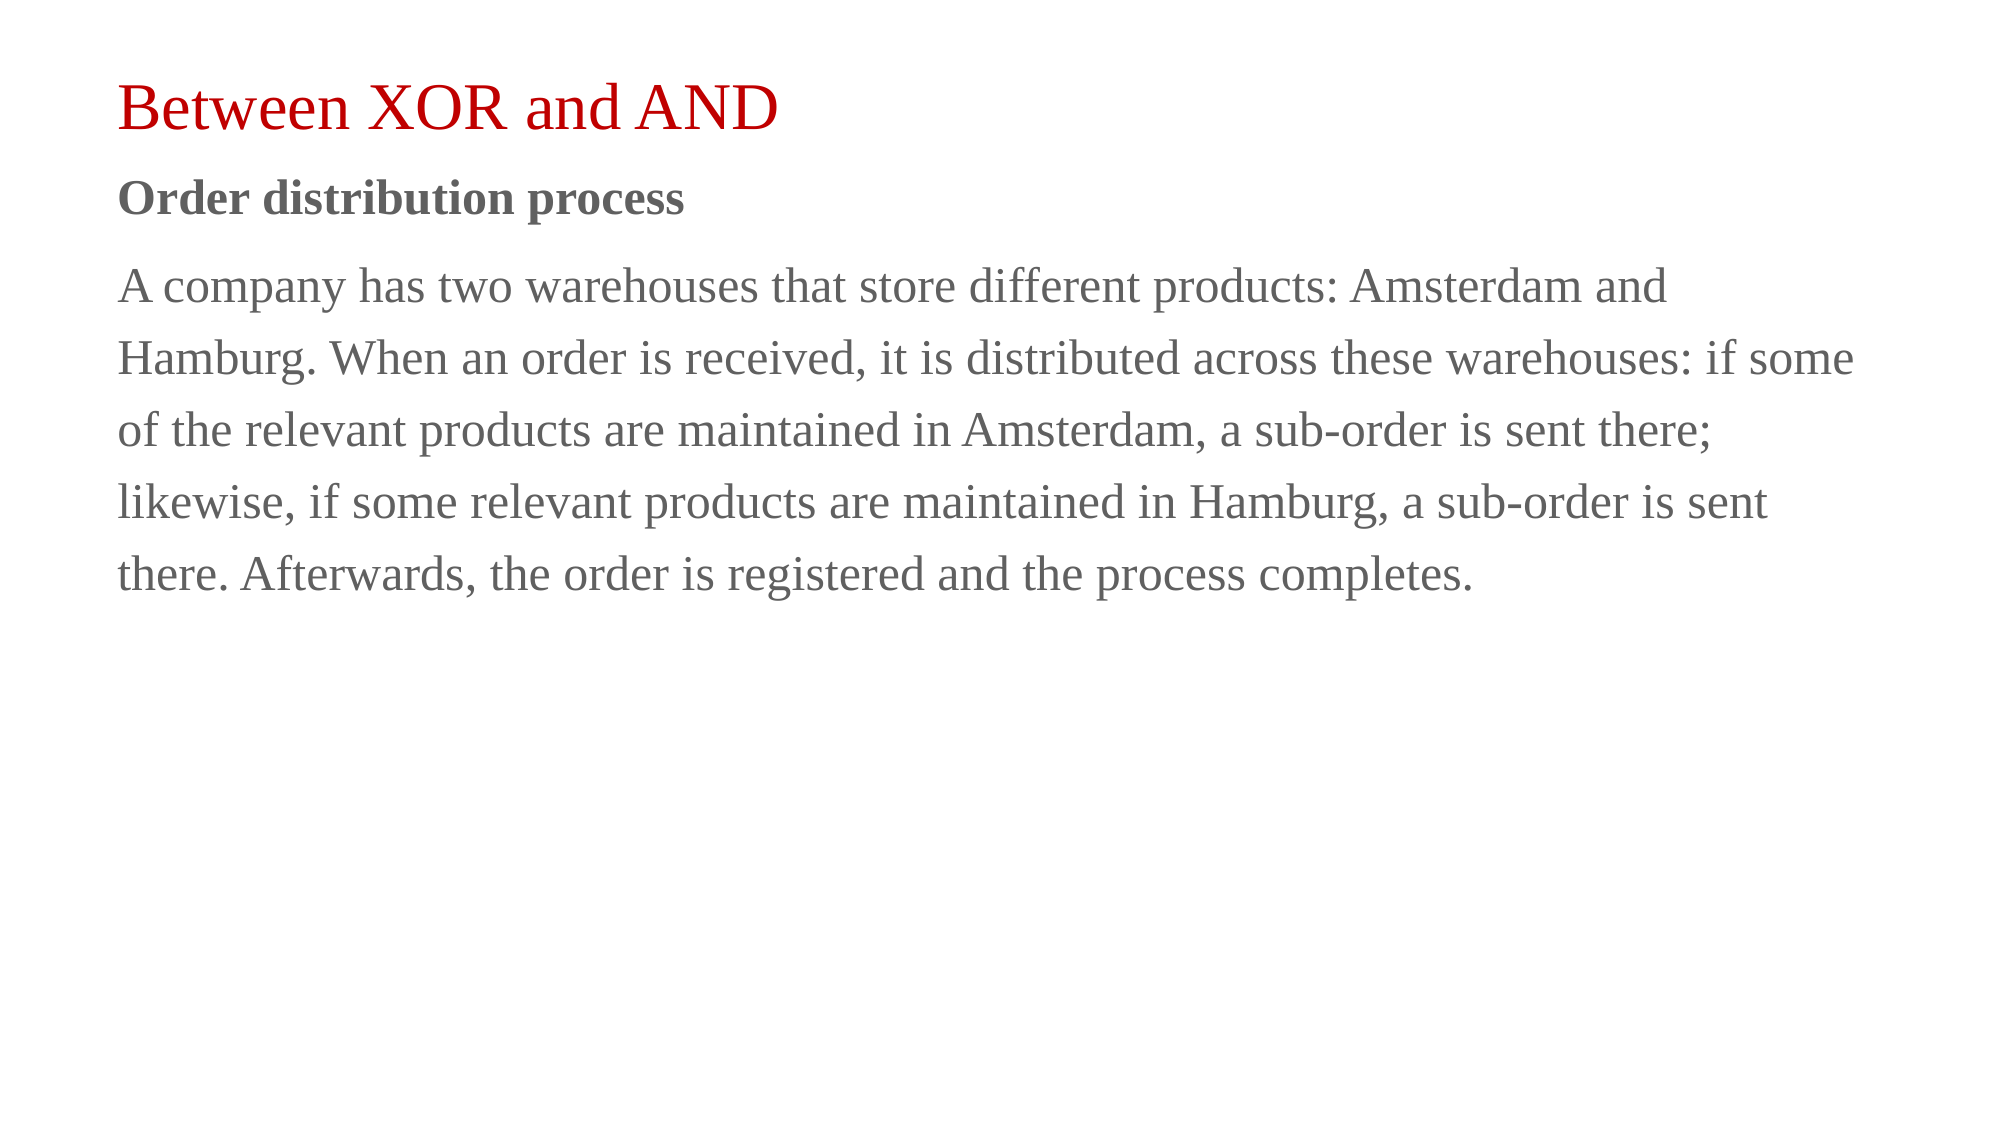

25
# Between XOR and AND
Order distribution process
A company has two warehouses that store different products: Amsterdam and Hamburg. When an order is received, it is distributed across these warehouses: if some of the relevant products are maintained in Amsterdam, a sub-order is sent there; likewise, if some relevant products are maintained in Hamburg, a sub-order is sent there. Afterwards, the order is registered and the process completes.